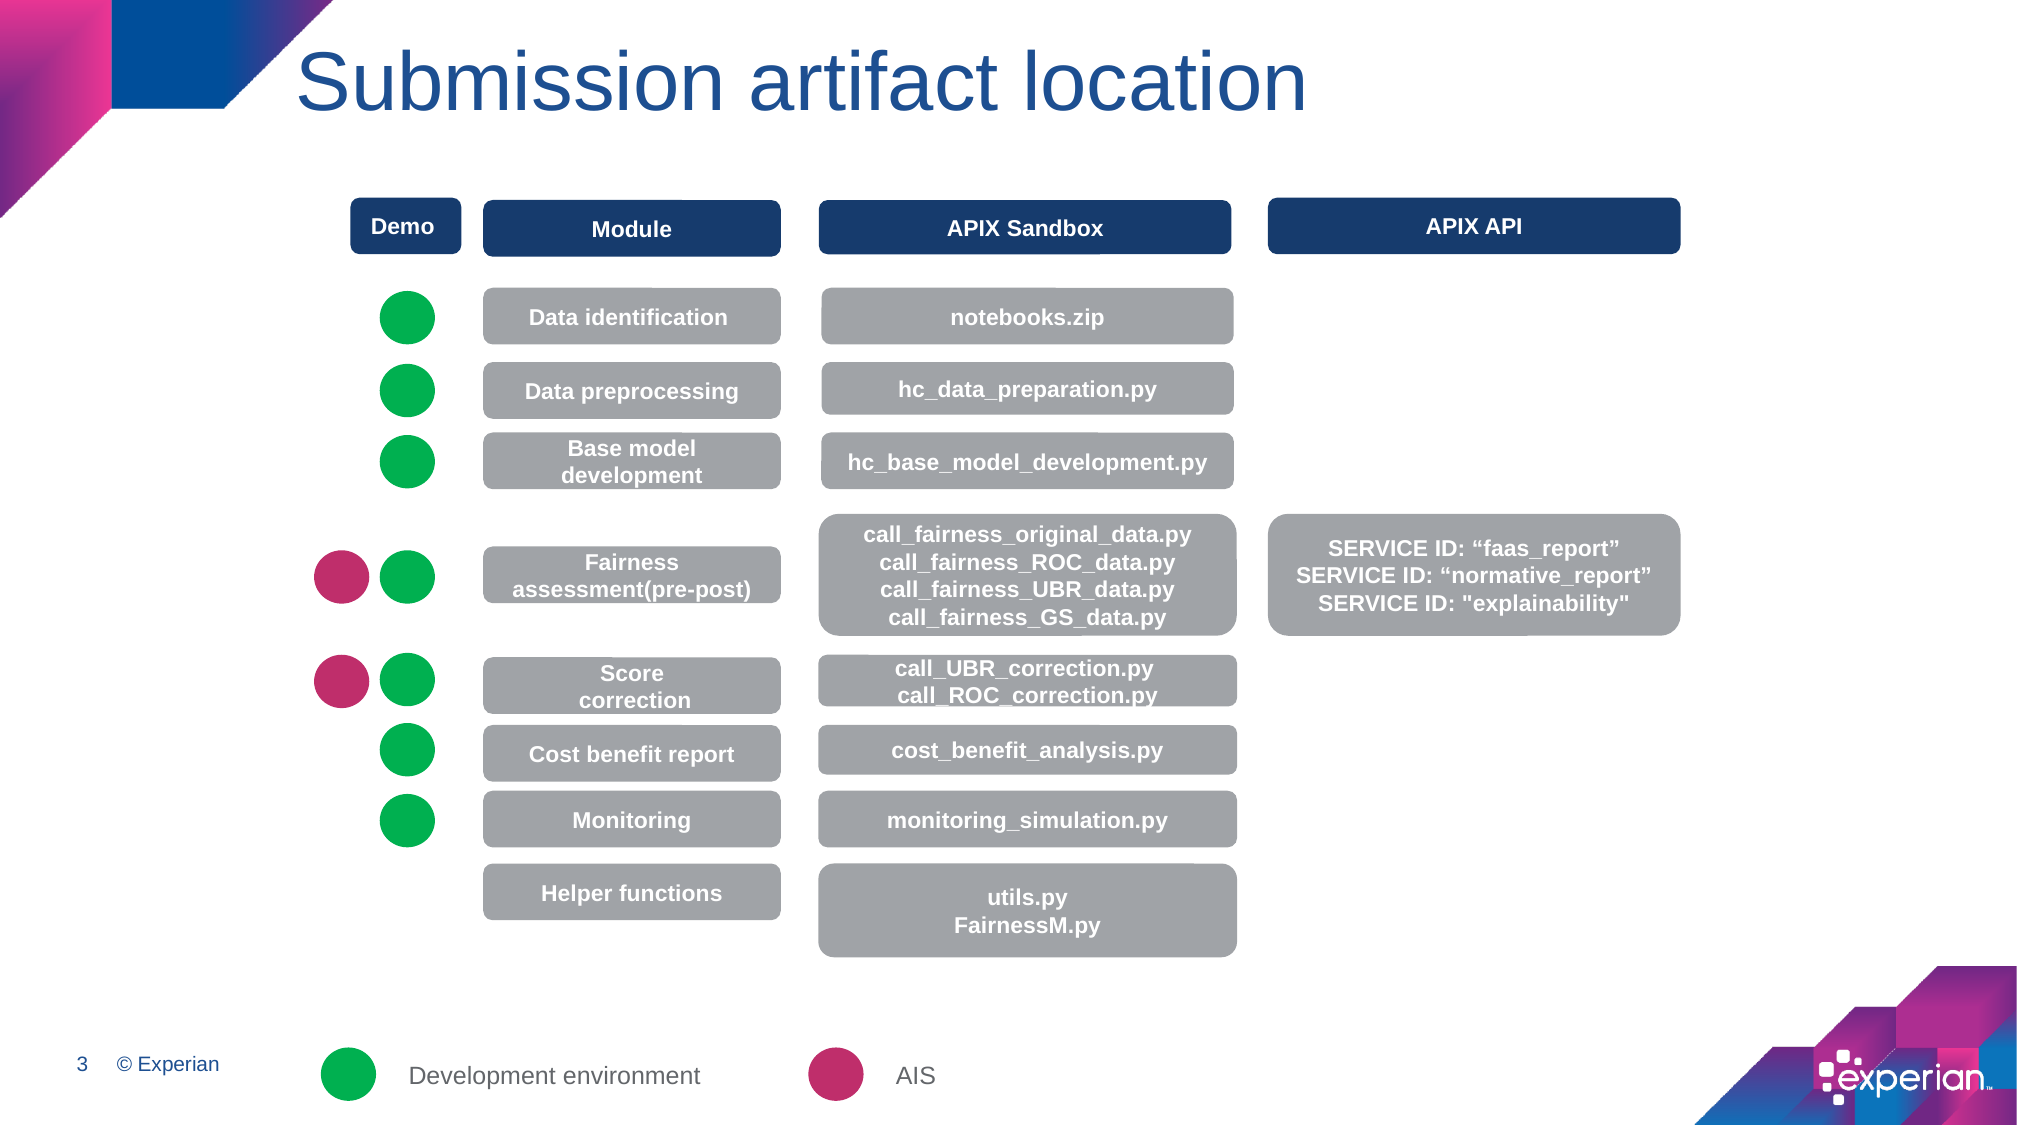

# Submission artifact location
Demo
APIX API
Module
APIX Sandbox
notebooks.zip
Data identification

hc_data_preparation.py
Data preprocessing

hc_base_model_development.py

Base model development

call_fairness_original_data.py
call_fairness_ROC_data.py
call_fairness_UBR_data.py
call_fairness_GS_data.py
SERVICE ID: “faas_report”
SERVICE ID: “normative_report”
SERVICE ID: "explainability"

Fairness assessment(pre-post)
 :

call_UBR_correction.py
call_ROC_correction.py

Score
 correction

cost_benefit_analysis.py
Cost benefit report
monitoring_simulation.py
Monitoring

utils.py
FairnessM.py
Helper functions

Development environment

AIS